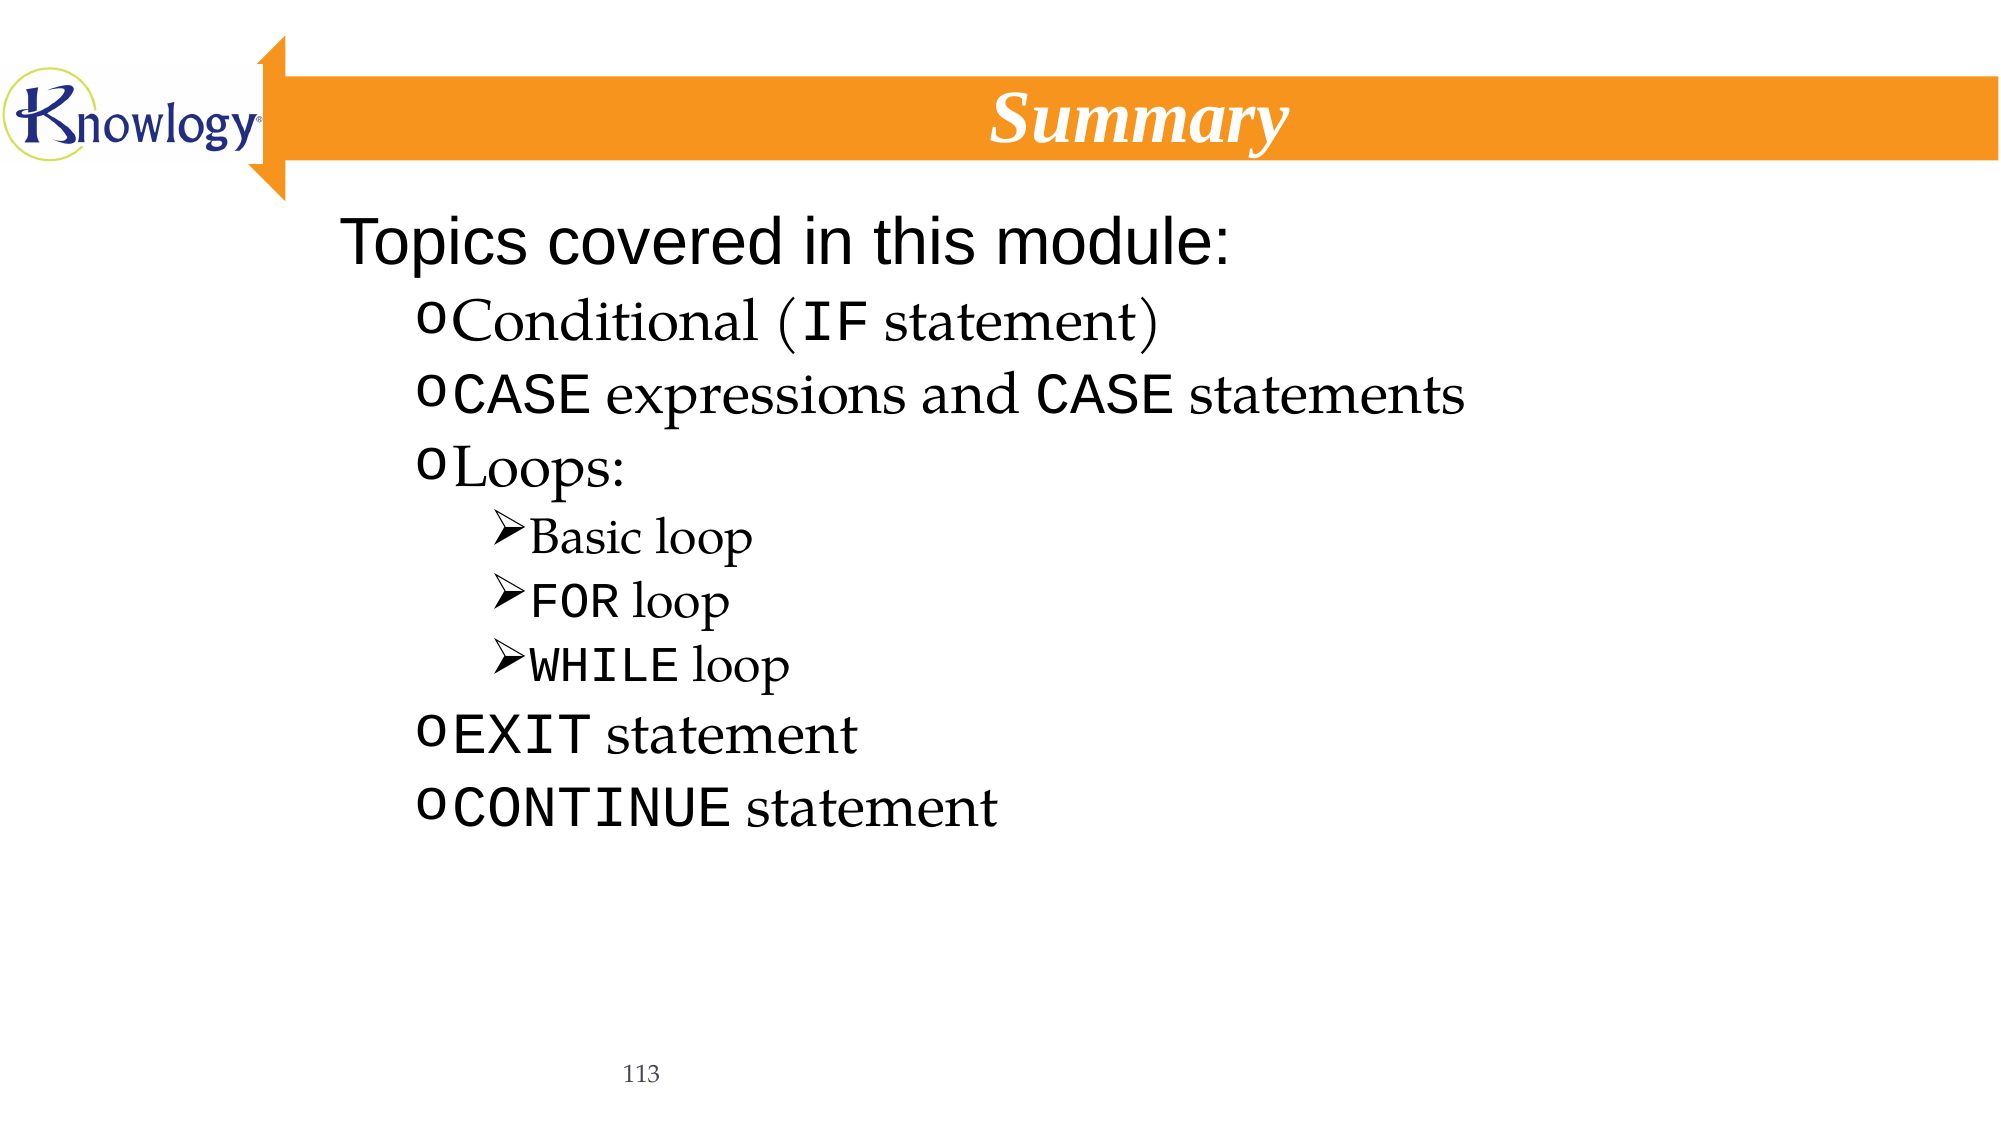

# Summary
Topics covered in this module:
Conditional (IF statement)
CASE expressions and CASE statements
Loops:
Basic loop
FOR loop
WHILE loop
EXIT statement
CONTINUE statement
113